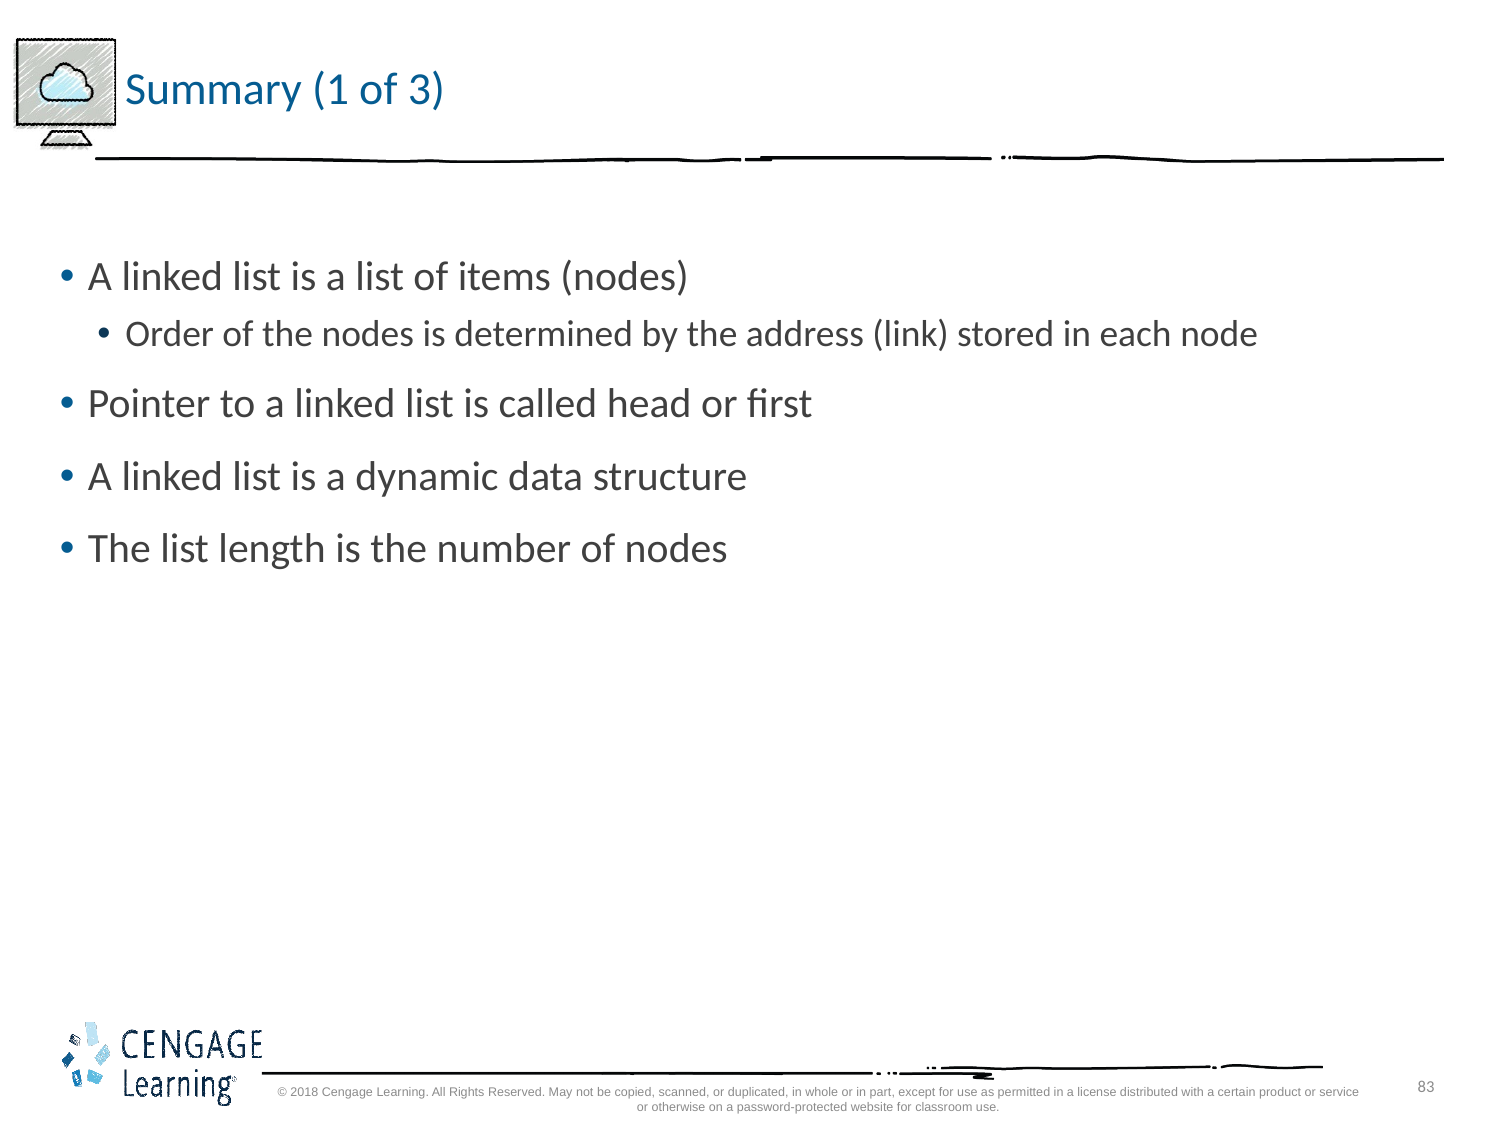

# Summary (1 of 3)
A linked list is a list of items (nodes)
Order of the nodes is determined by the address (link) stored in each node
Pointer to a linked list is called head or first
A linked list is a dynamic data structure
The list length is the number of nodes

© 2018 Cengage Learning. All Rights Reserved. May not be copied, scanned, or duplicated, in whole or in part, except for use as permitted in a license distributed with a certain product or service or otherwise on a password-protected website for classroom use.